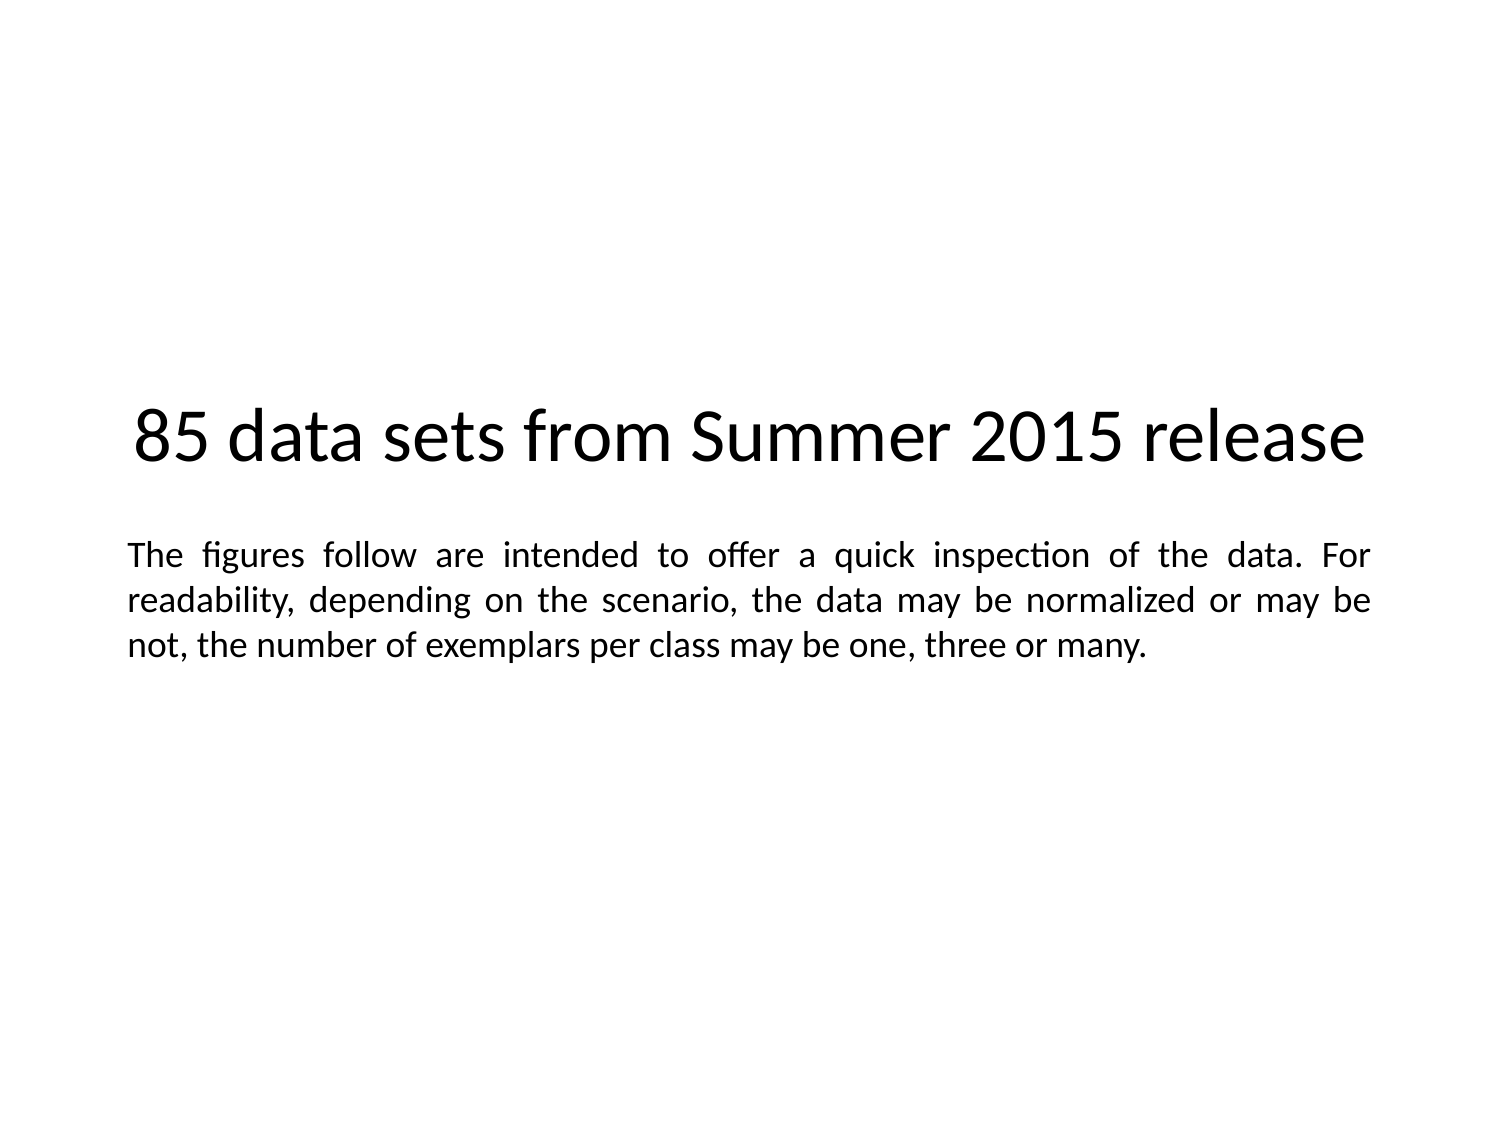

# 85 data sets from Summer 2015 release
The figures follow are intended to offer a quick inspection of the data. For readability, depending on the scenario, the data may be normalized or may be not, the number of exemplars per class may be one, three or many.